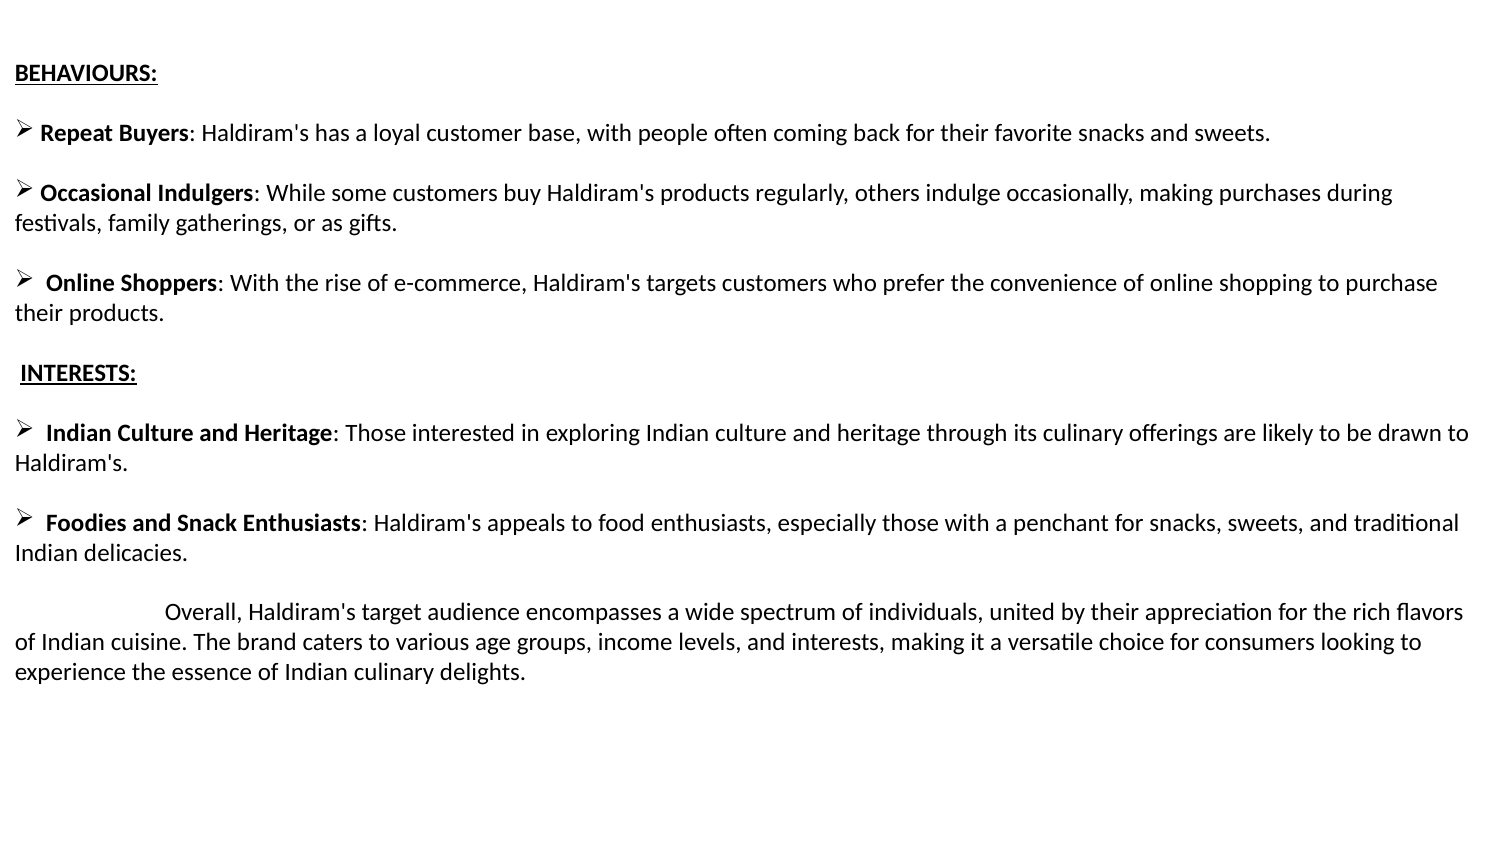

BEHAVIOURS:

 Repeat Buyers: Haldiram's has a loyal customer base, with people often coming back for their favorite snacks and sweets.

 Occasional Indulgers: While some customers buy Haldiram's products regularly, others indulge occasionally, making purchases during festivals, family gatherings, or as gifts.

  Online Shoppers: With the rise of e-commerce, Haldiram's targets customers who prefer the convenience of online shopping to purchase their products.

 INTERESTS:

  Indian Culture and Heritage: Those interested in exploring Indian culture and heritage through its culinary offerings are likely to be drawn to Haldiram's.

  Foodies and Snack Enthusiasts: Haldiram's appeals to food enthusiasts, especially those with a penchant for snacks, sweets, and traditional Indian delicacies.

	Overall, Haldiram's target audience encompasses a wide spectrum of individuals, united by their appreciation for the rich flavors of Indian cuisine. The brand caters to various age groups, income levels, and interests, making it a versatile choice for consumers looking to experience the essence of Indian culinary delights.